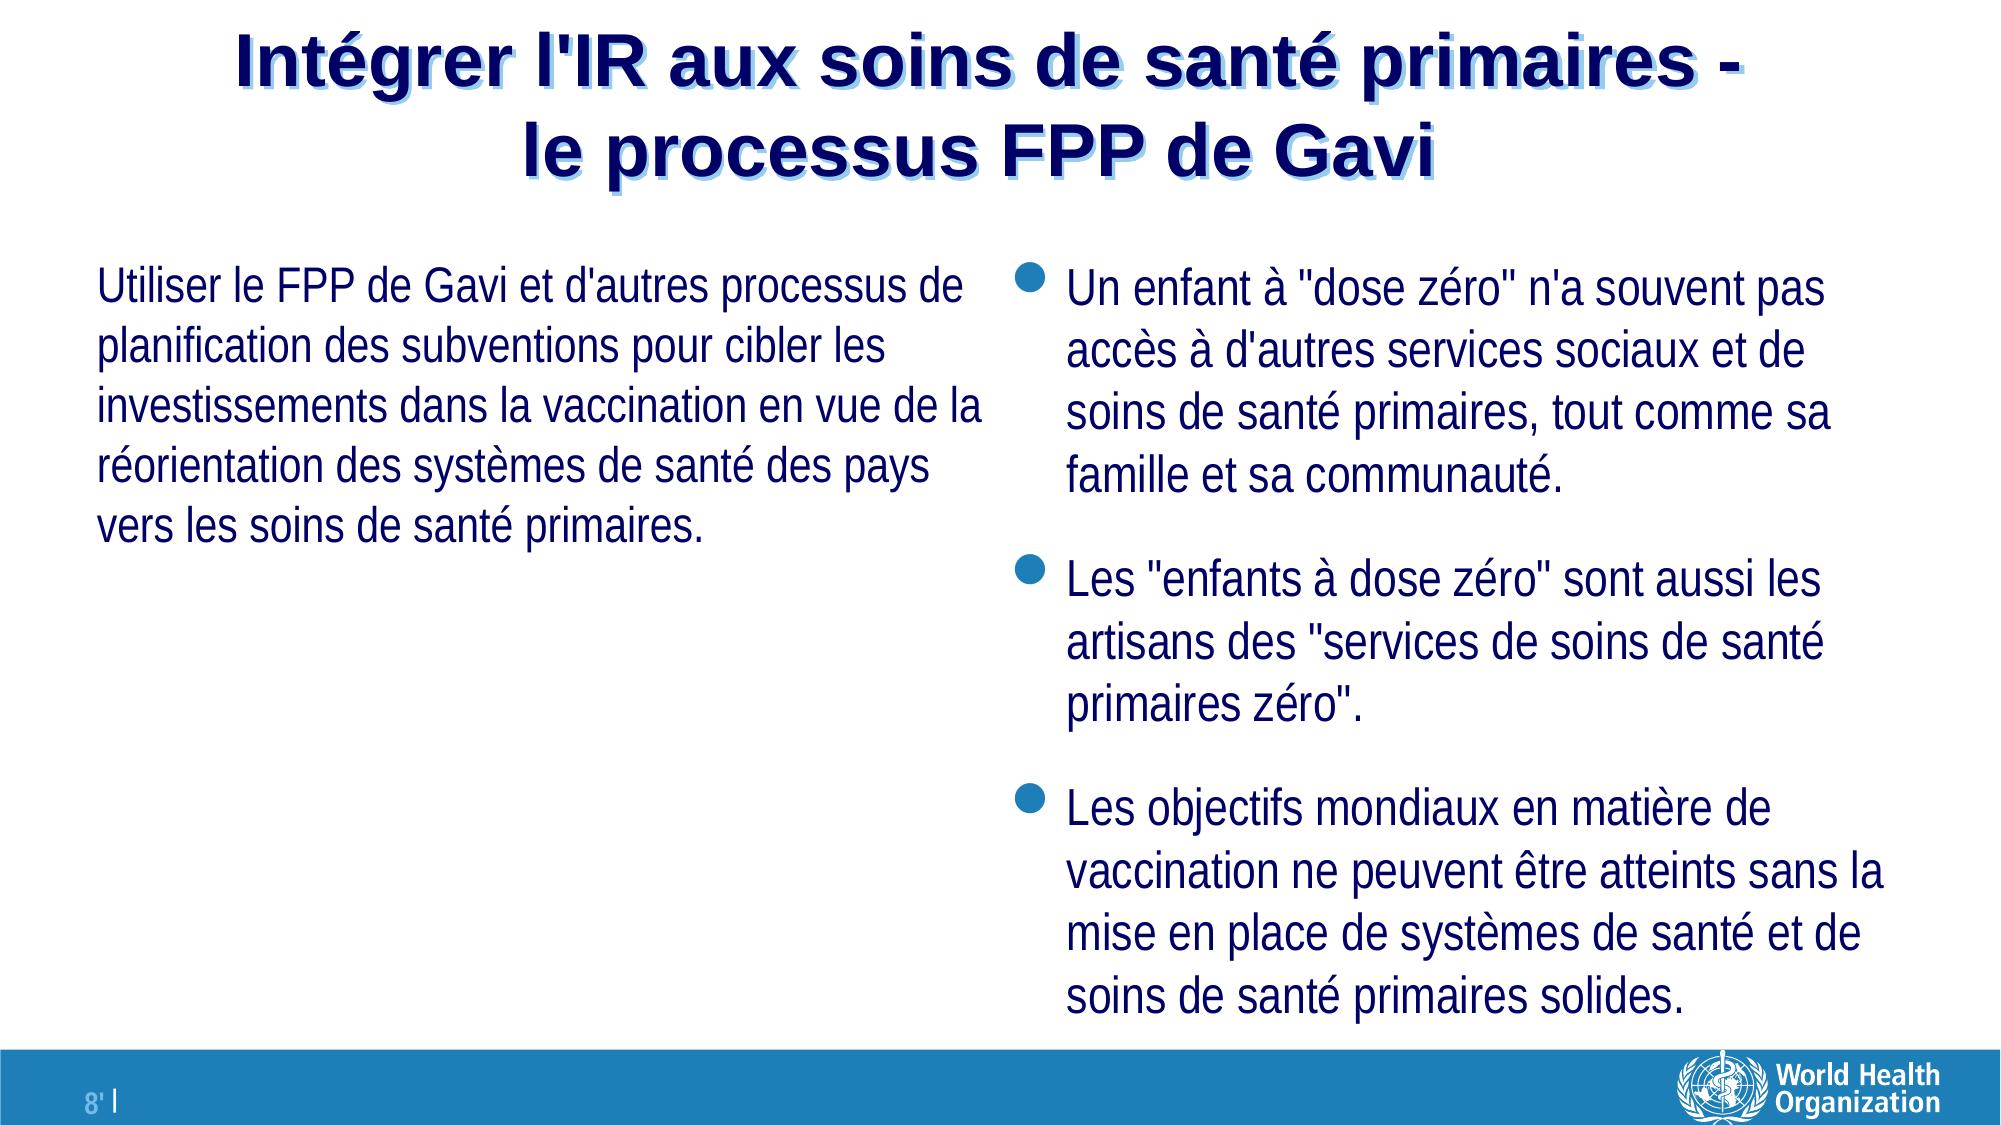

# Intégrer l'IR aux soins de santé primaires - le processus FPP de Gavi
Utiliser le FPP de Gavi et d'autres processus de planification des subventions pour cibler les investissements dans la vaccination en vue de la réorientation des systèmes de santé des pays vers les soins de santé primaires.

Un enfant à "dose zéro" n'a souvent pas accès à d'autres services sociaux et de soins de santé primaires, tout comme sa famille et sa communauté.
Les "enfants à dose zéro" sont aussi les artisans des "services de soins de santé primaires zéro".
Les objectifs mondiaux en matière de vaccination ne peuvent être atteints sans la mise en place de systèmes de santé et de soins de santé primaires solides.